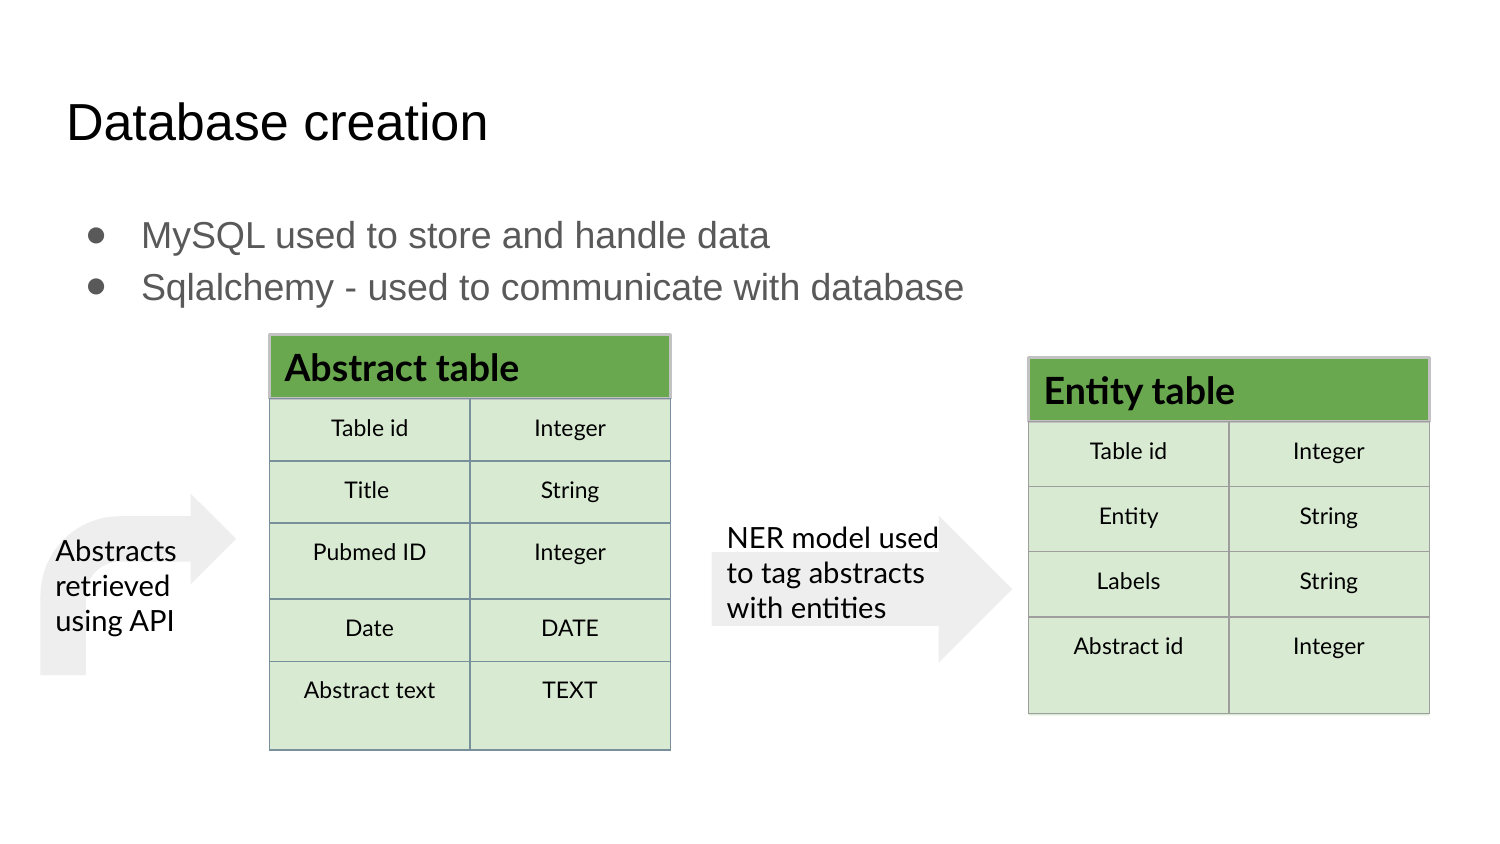

# Database creation
MySQL used to store and handle data
Sqlalchemy - used to communicate with database
Abstract table
Entity table

| Table id | Integer |
| --- | --- |
| Title | String |
| Pubmed ID | Integer |
| Date | DATE |
| Abstract text | TEXT |

| Table id | Integer |
| --- | --- |
| Entity | String |
| Labels | String |
| Abstract id | Integer |
Abstracts
retrieved
using API
NER model used to tag abstracts with entities